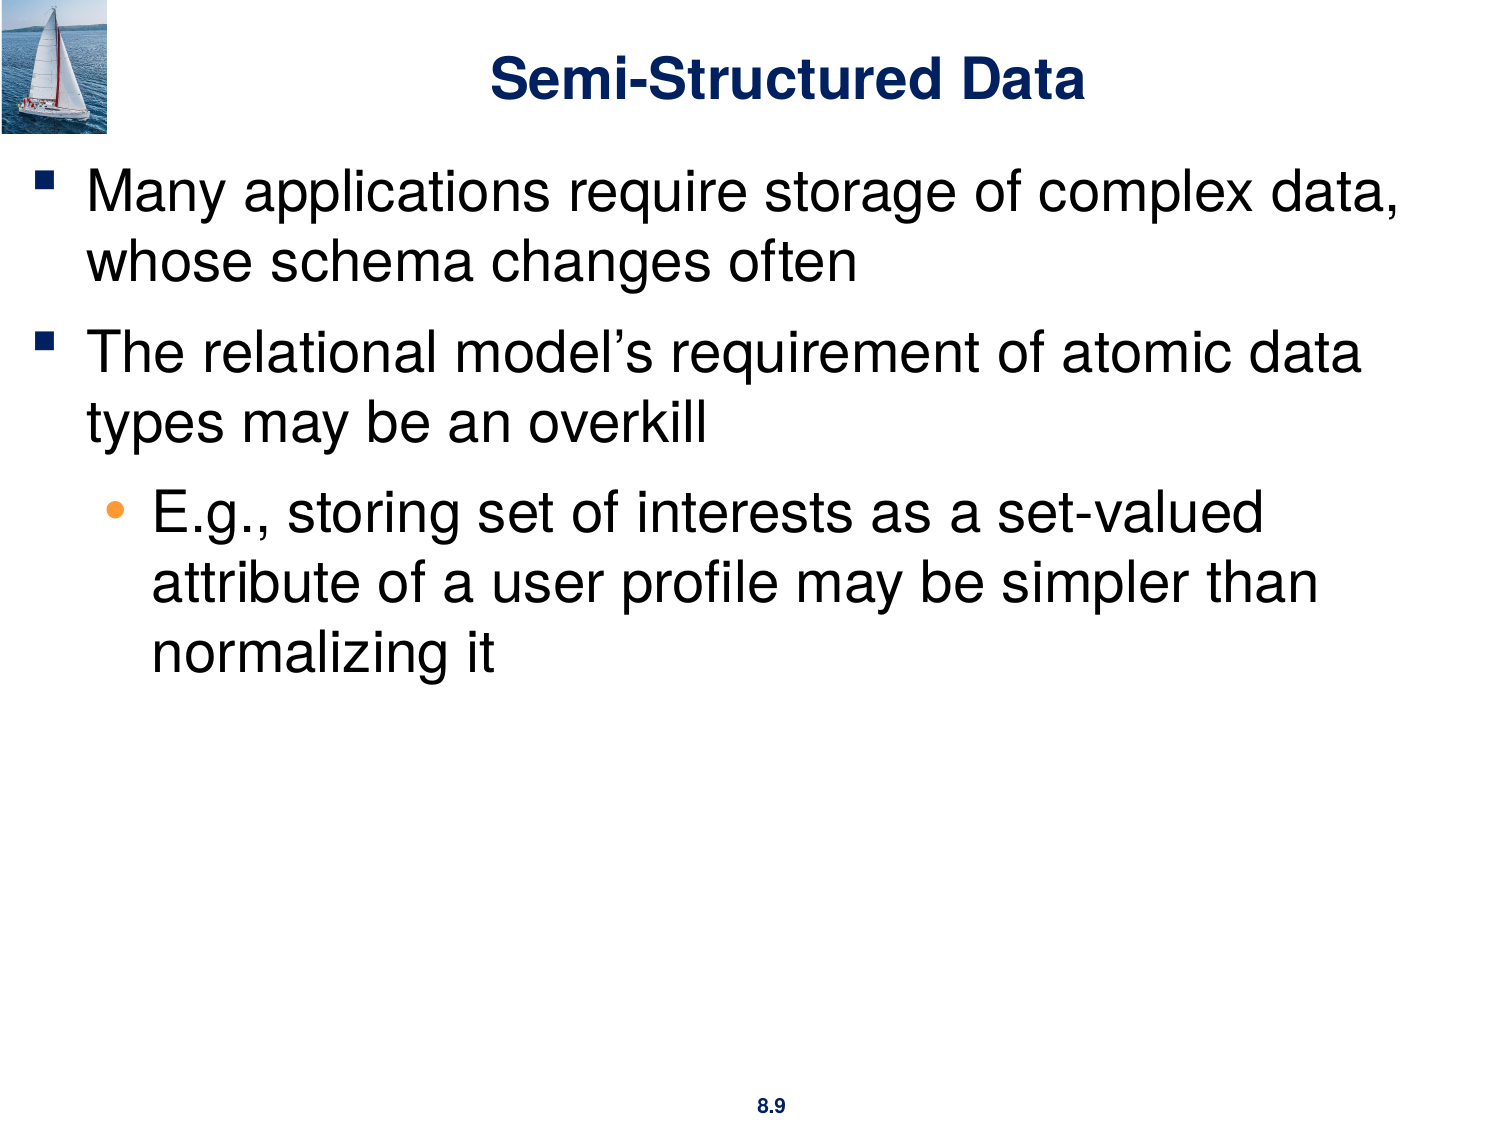

# Semi-Structured Data
Many applications require storage of complex data, whose schema changes often
The relational model’s requirement of atomic data types may be an overkill
E.g., storing set of interests as a set-valued attribute of a user profile may be simpler than normalizing it